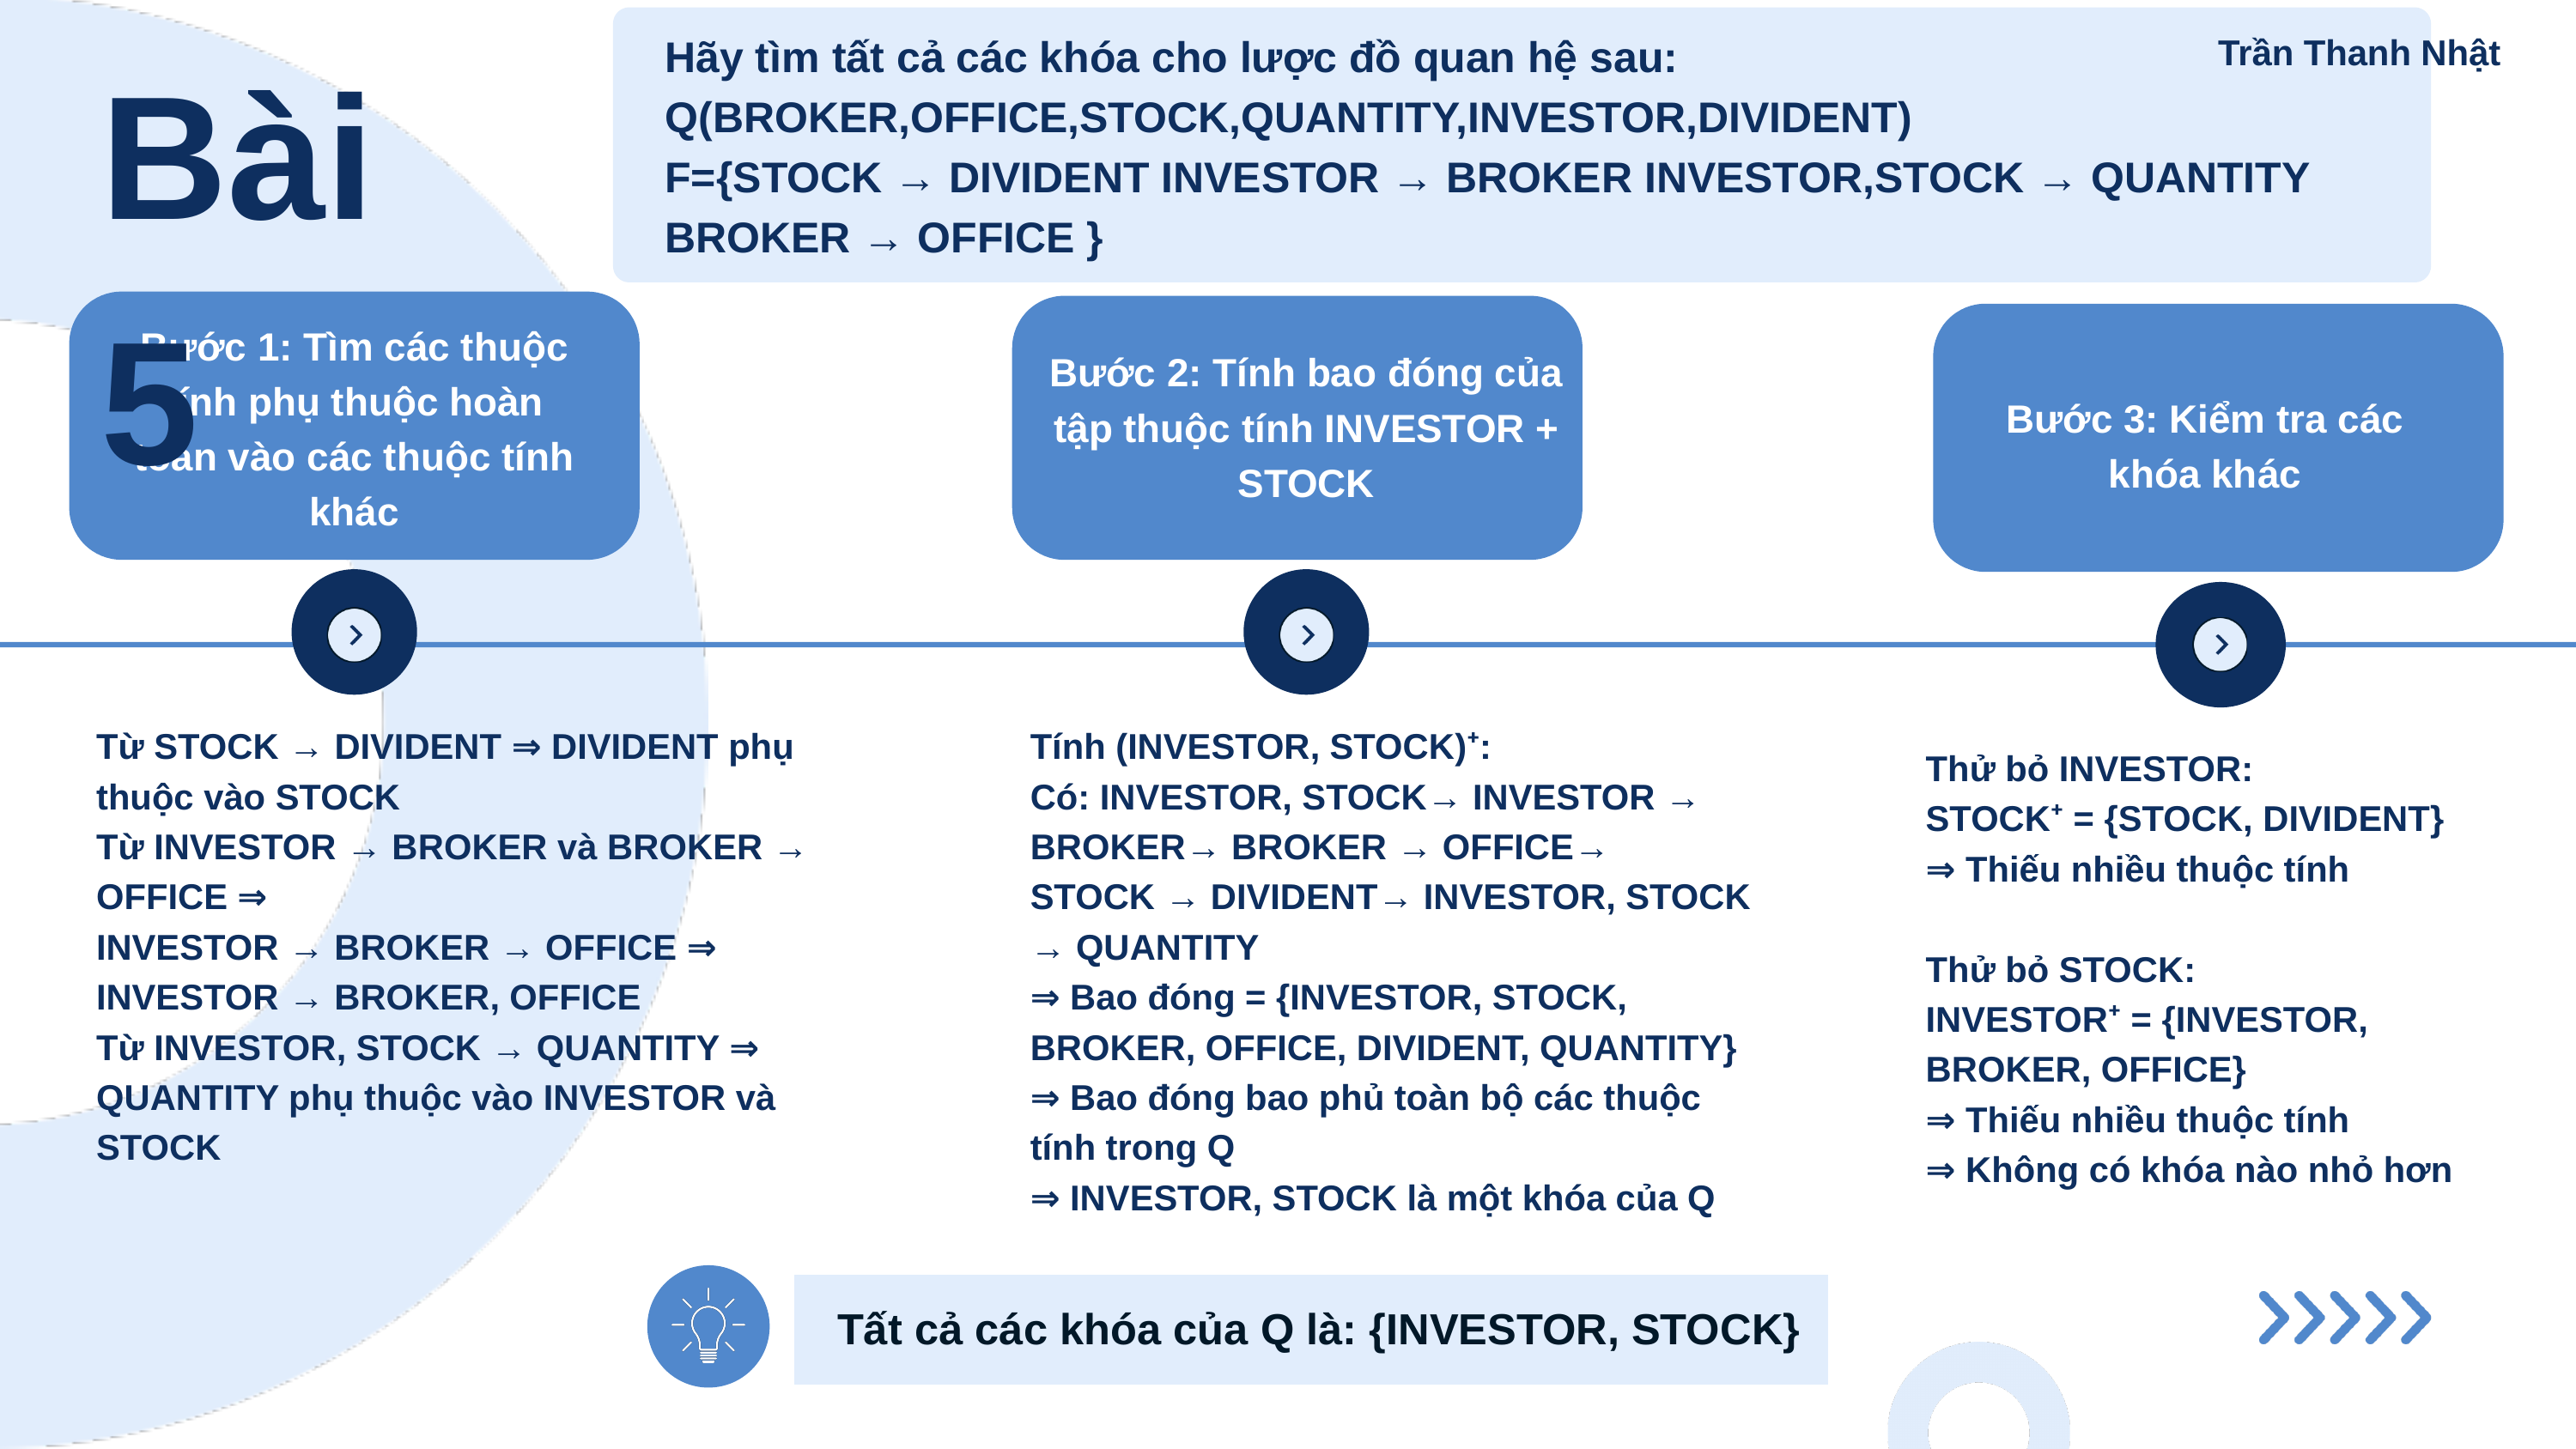

Bài 5
Hãy tìm tất cả các khóa cho lược đồ quan hệ sau: Q(BROKER,OFFICE,STOCK,QUANTITY,INVESTOR,DIVIDENT)
F={STOCK → DIVIDENT INVESTOR → BROKER INVESTOR,STOCK → QUANTITY BROKER → OFFICE }
Trần Thanh Nhật

Bước 1: Tìm các thuộc tính phụ thuộc hoàn toàn vào các thuộc tính khác

Bước 2: Tính bao đóng của tập thuộc tính INVESTOR + STOCK

Bước 3: Kiểm tra các khóa khác

Từ STOCK → DIVIDENT ⇒ DIVIDENT phụ thuộc vào STOCK
Từ INVESTOR → BROKER và BROKER → OFFICE ⇒
INVESTOR → BROKER → OFFICE ⇒
INVESTOR → BROKER, OFFICE
Từ INVESTOR, STOCK → QUANTITY ⇒ QUANTITY phụ thuộc vào INVESTOR và
STOCK

Tính (INVESTOR, STOCK)⁺:
Có: INVESTOR, STOCK→ INVESTOR → BROKER→ BROKER → OFFICE→
STOCK → DIVIDENT→ INVESTOR, STOCK → QUANTITY
⇒ Bao đóng = {INVESTOR, STOCK, BROKER, OFFICE, DIVIDENT, QUANTITY}
⇒ Bao đóng bao phủ toàn bộ các thuộc tính trong Q
⇒ INVESTOR, STOCK là một khóa của Q

Thử bỏ INVESTOR:
STOCK⁺ = {STOCK, DIVIDENT}
⇒ Thiếu nhiều thuộc tính

Thử bỏ STOCK:
INVESTOR⁺ = {INVESTOR, BROKER, OFFICE}
⇒ Thiếu nhiều thuộc tính
⇒ Không có khóa nào nhỏ hơn

Tất cả các khóa của Q là: {INVESTOR, STOCK}